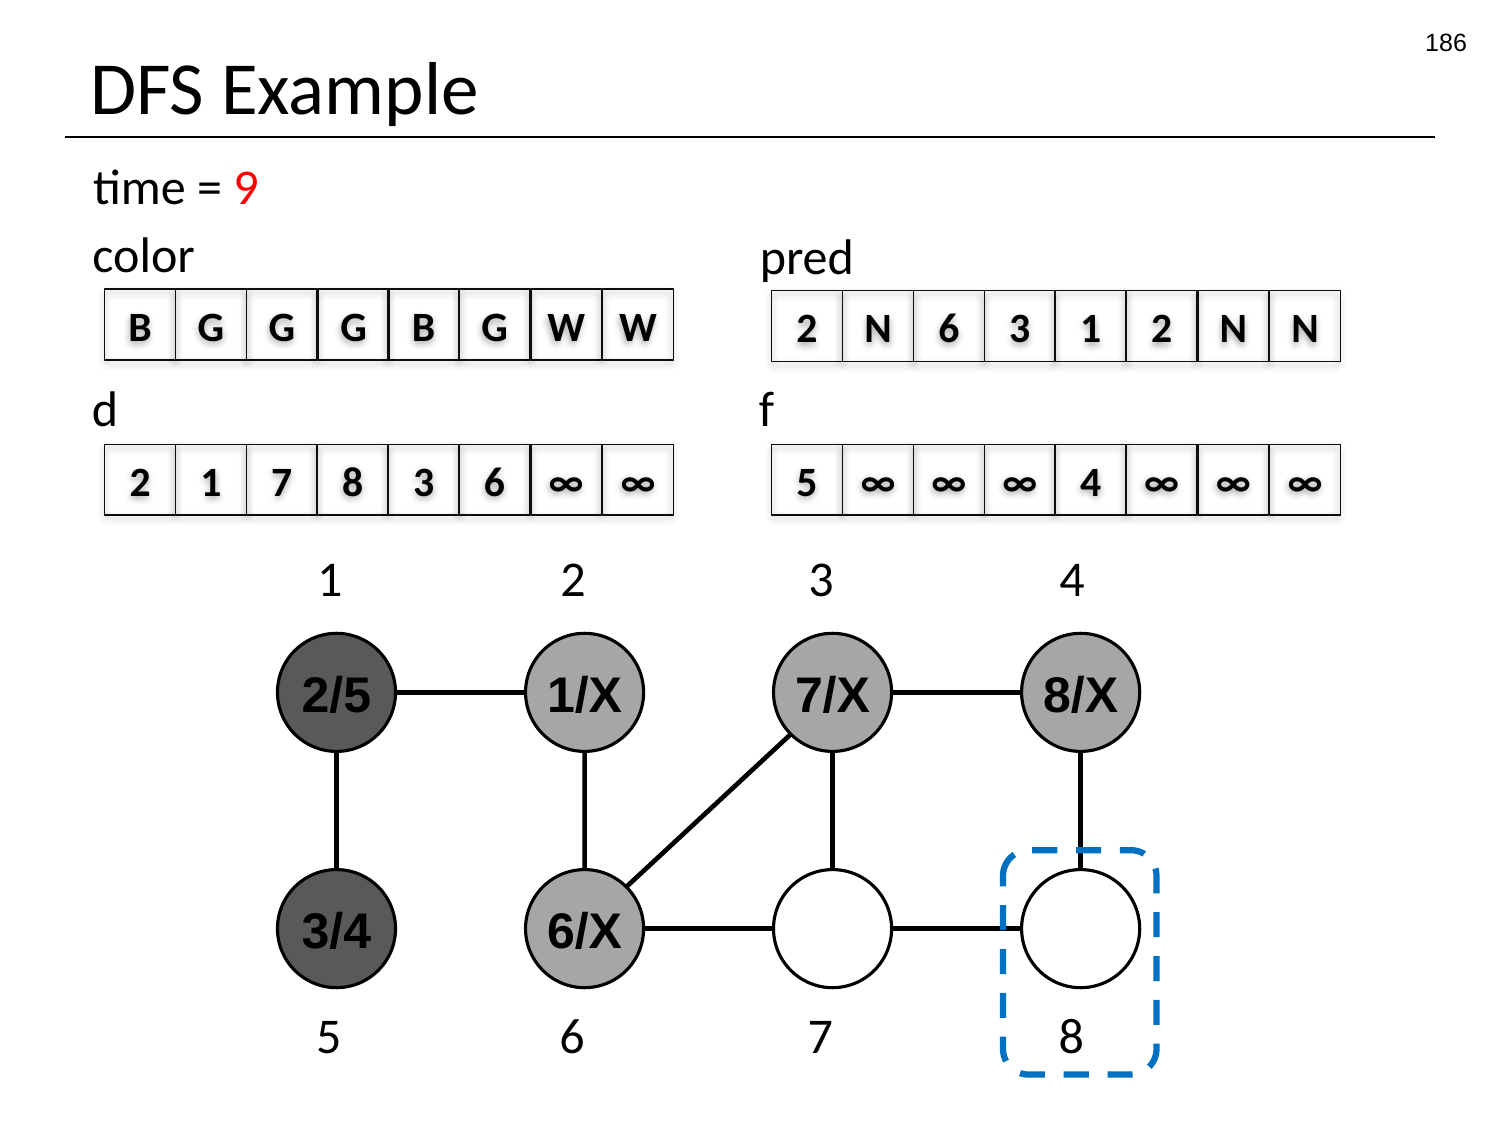

186
# DFS Example
time = 9
color
pred
B
G
G
G
B
G
W
W
2
N
6
3
1
2
N
N
d
f
2
1
7
8
3
6
∞
∞
5
∞
∞
∞
4
∞
∞
∞
1
2
3
4
2/5
1/X
7/X
8/X

3/4
6/X

5
6
7
8